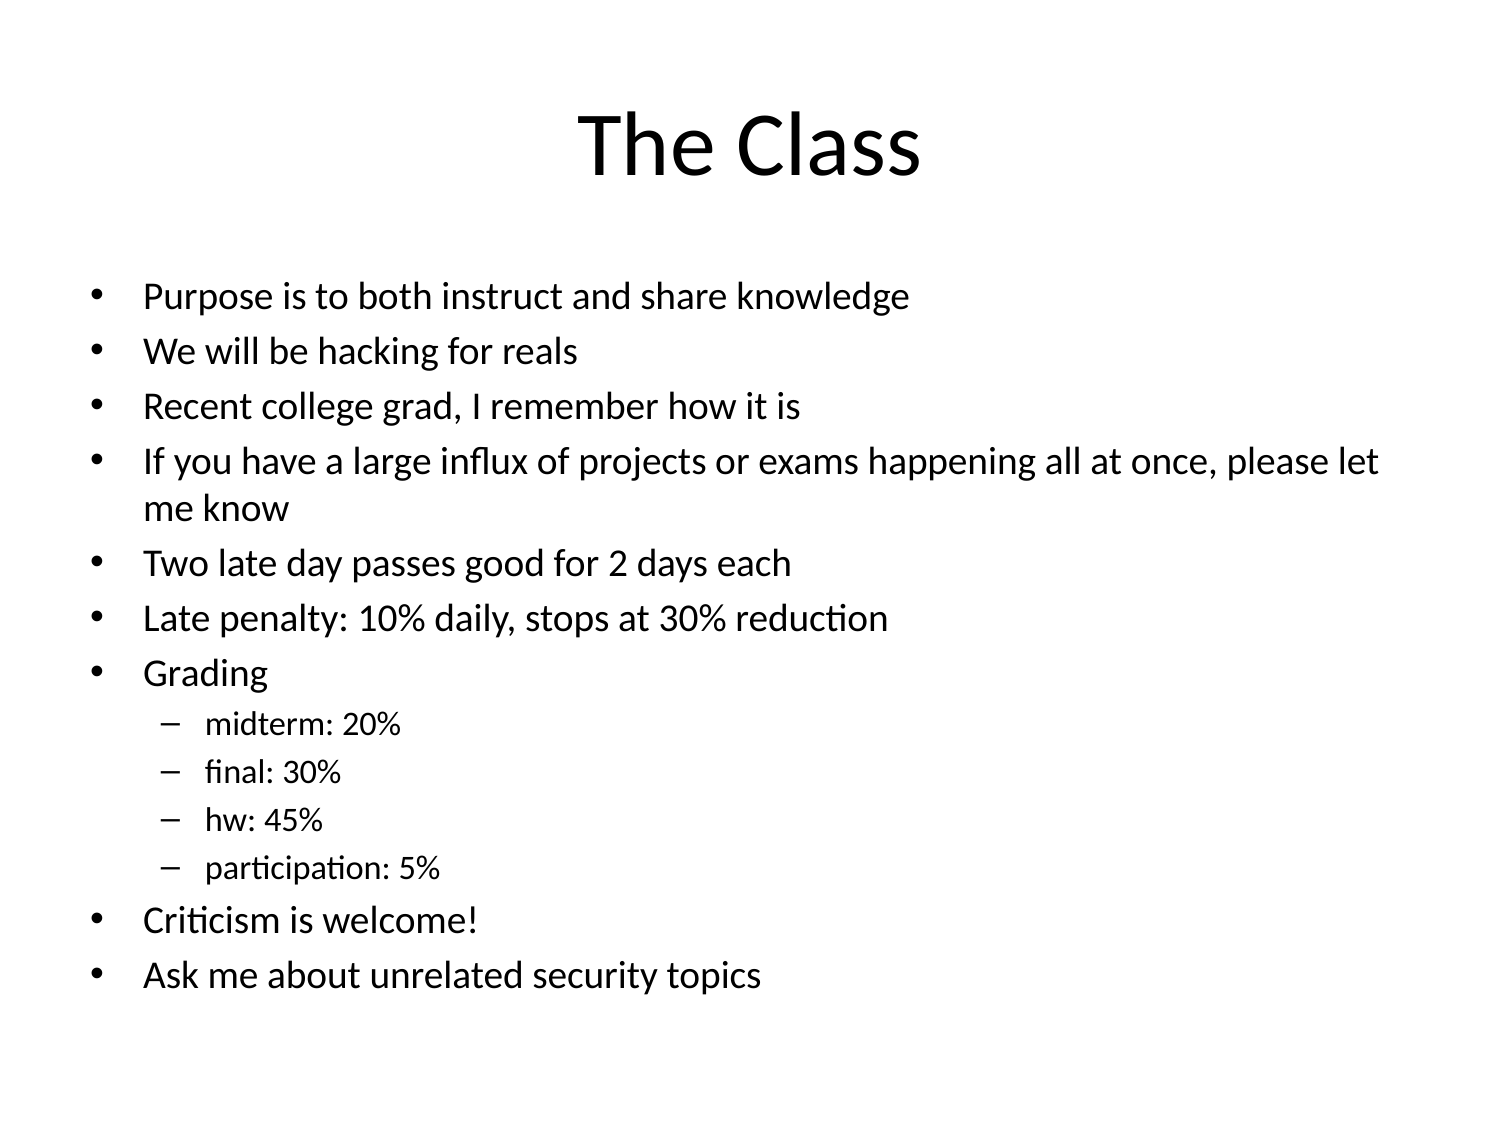

# The Class
Purpose is to both instruct and share knowledge
We will be hacking for reals
Recent college grad, I remember how it is
If you have a large influx of projects or exams happening all at once, please let me know
Two late day passes good for 2 days each
Late penalty: 10% daily, stops at 30% reduction
Grading
midterm: 20%
final: 30%
hw: 45%
participation: 5%
Criticism is welcome!
Ask me about unrelated security topics